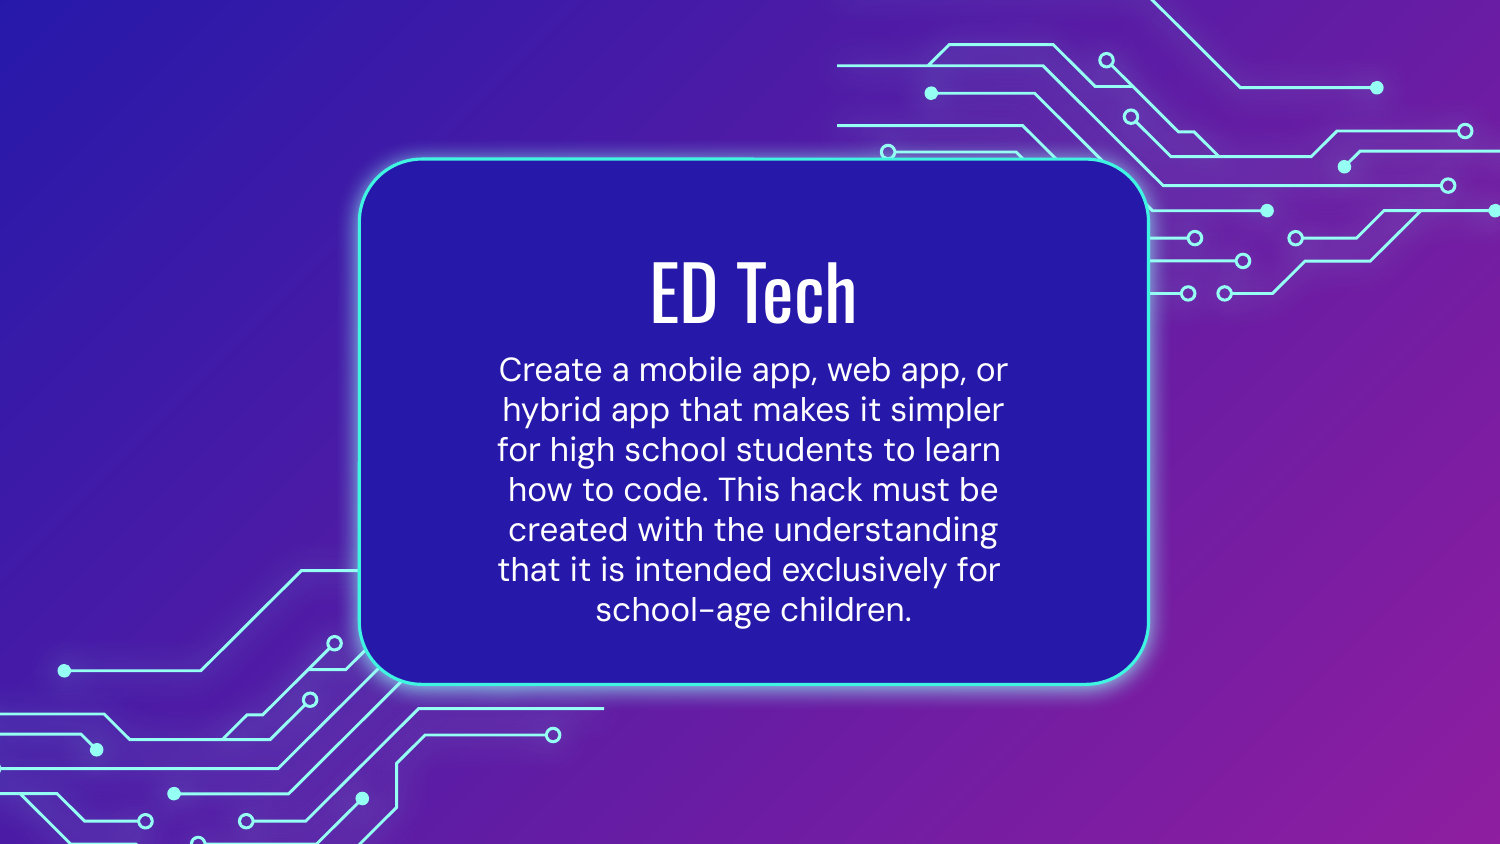

# ED Tech
Create a mobile app, web app, or hybrid app that makes it simpler for high school students to learn
how to code. This hack must be created with the understanding that it is intended exclusively for
school-age children.